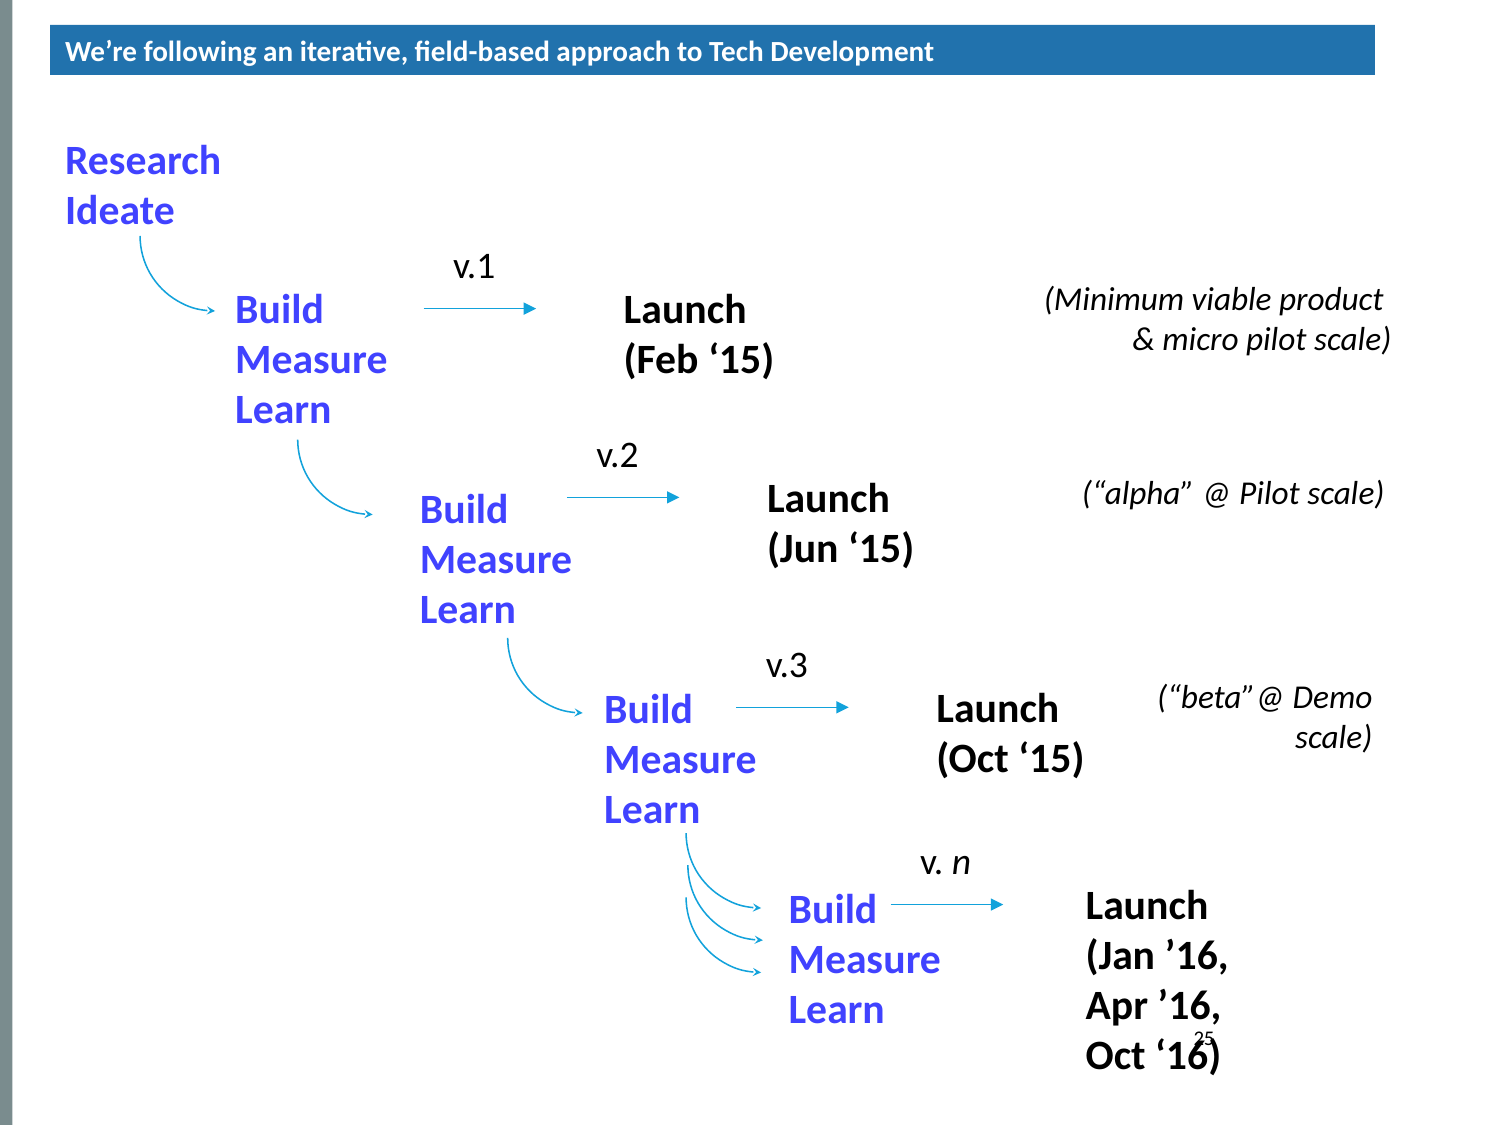

We’re following an iterative, field-based approach to Tech Development

Research
Ideate

v.1
(Minimum viable product
& micro pilot scale)
Build
Measure
Learn
Launch
(Feb ‘15)

v.2
Launch
(Jun ‘15)
(“alpha” @ Pilot scale)
Build
Measure
Learn
# Roadmap

v.3
(“beta”@ Demo
scale)
Launch
(Oct ‘15)
Build
Measure
Learn

v. n
Launch
(Jan ’16,
Apr ’16,
Oct ‘16)
Build
Measure
Learn
25